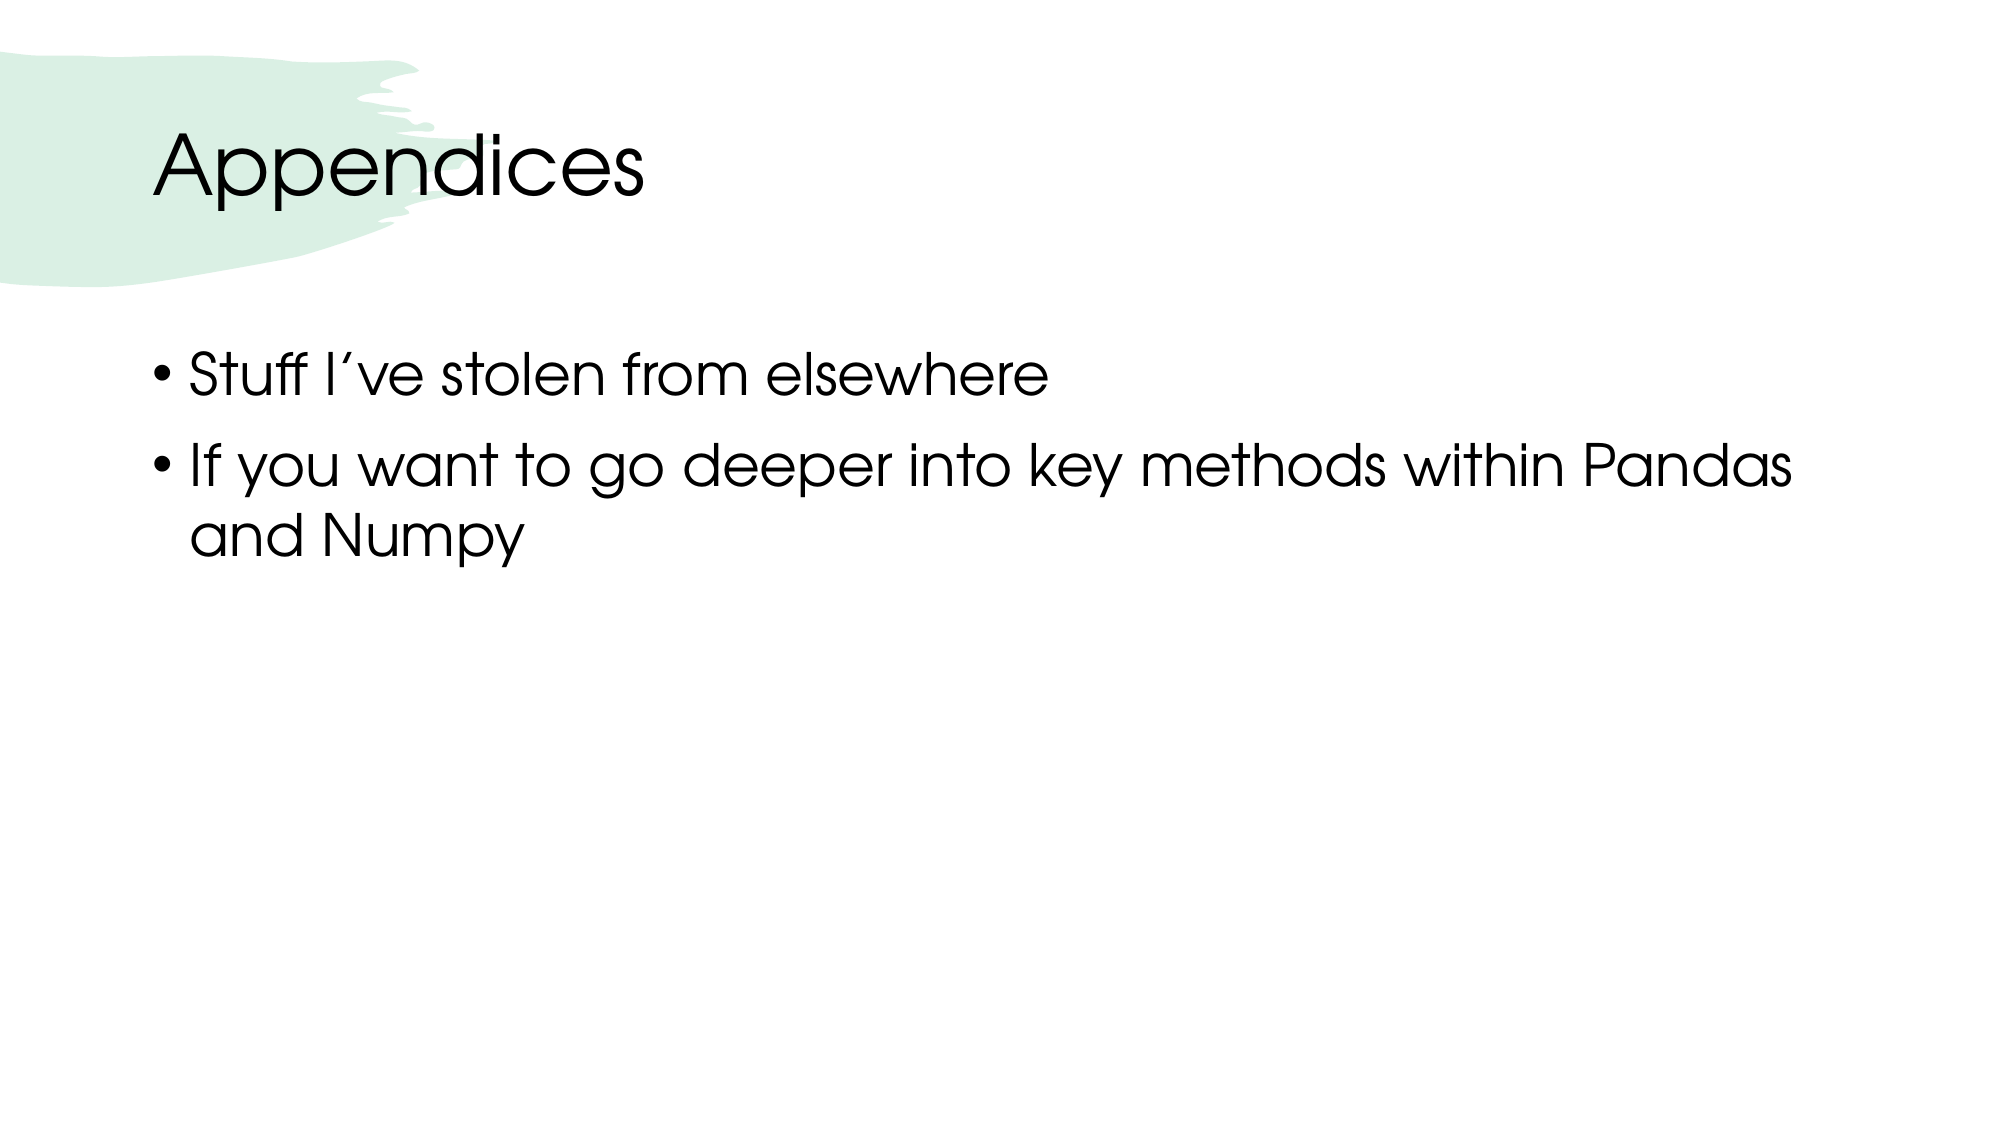

# Appendices
Stuff I’ve stolen from elsewhere
If you want to go deeper into key methods within Pandas and Numpy